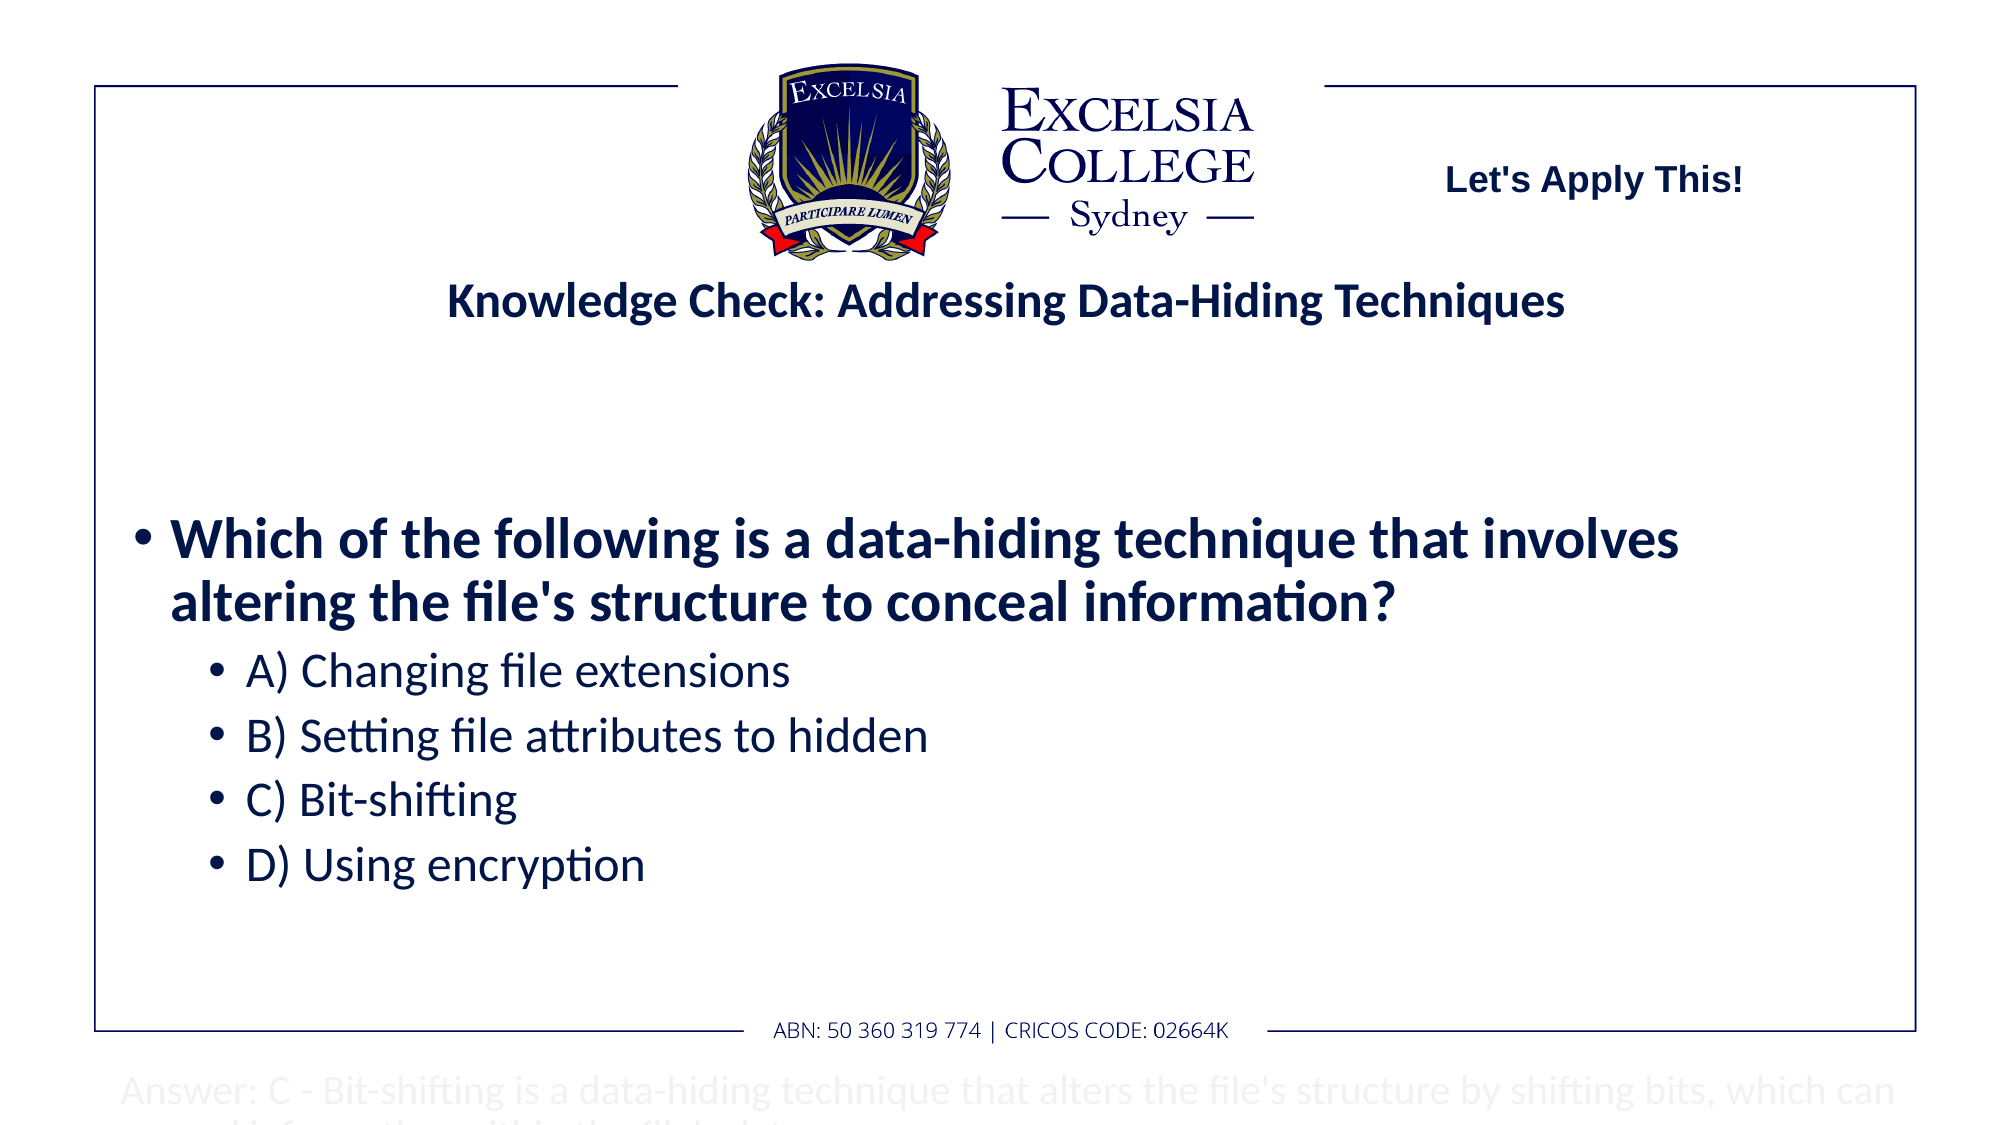

Let's Apply This!
# Knowledge Check: Addressing Data-Hiding Techniques

Which of the following is a data-hiding technique that involves altering the file's structure to conceal information?
A) Changing file extensions
B) Setting file attributes to hidden
C) Bit-shifting
D) Using encryption

 Answer: C - Bit-shifting is a data-hiding technique that alters the file's structure by shifting bits, which can conceal information within the file's data.